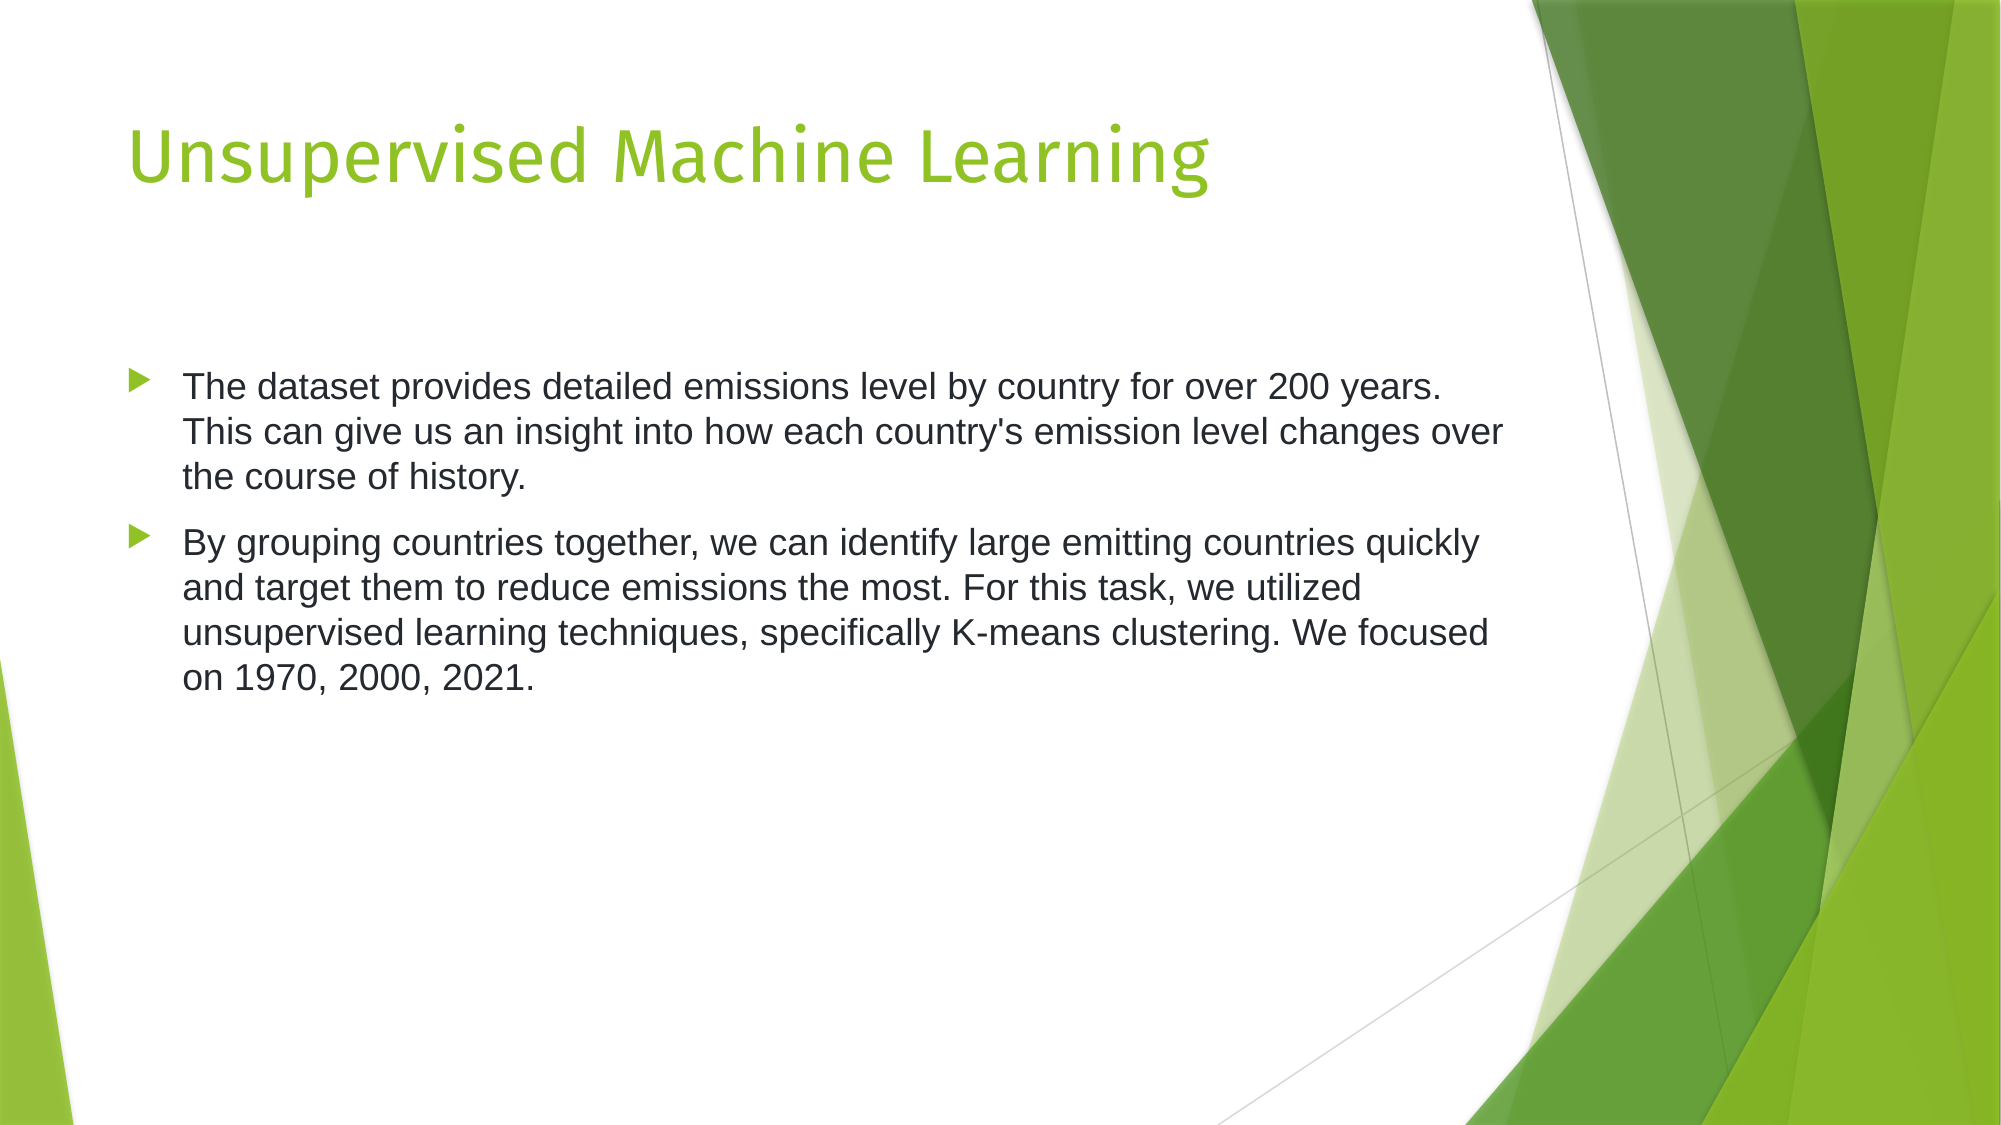

# Unsupervised Machine Learning
The dataset provides detailed emissions level by country for over 200 years. This can give us an insight into how each country's emission level changes over the course of history.
By grouping countries together, we can identify large emitting countries quickly and target them to reduce emissions the most. For this task, we utilized unsupervised learning techniques, specifically K-means clustering. We focused on 1970, 2000, 2021.